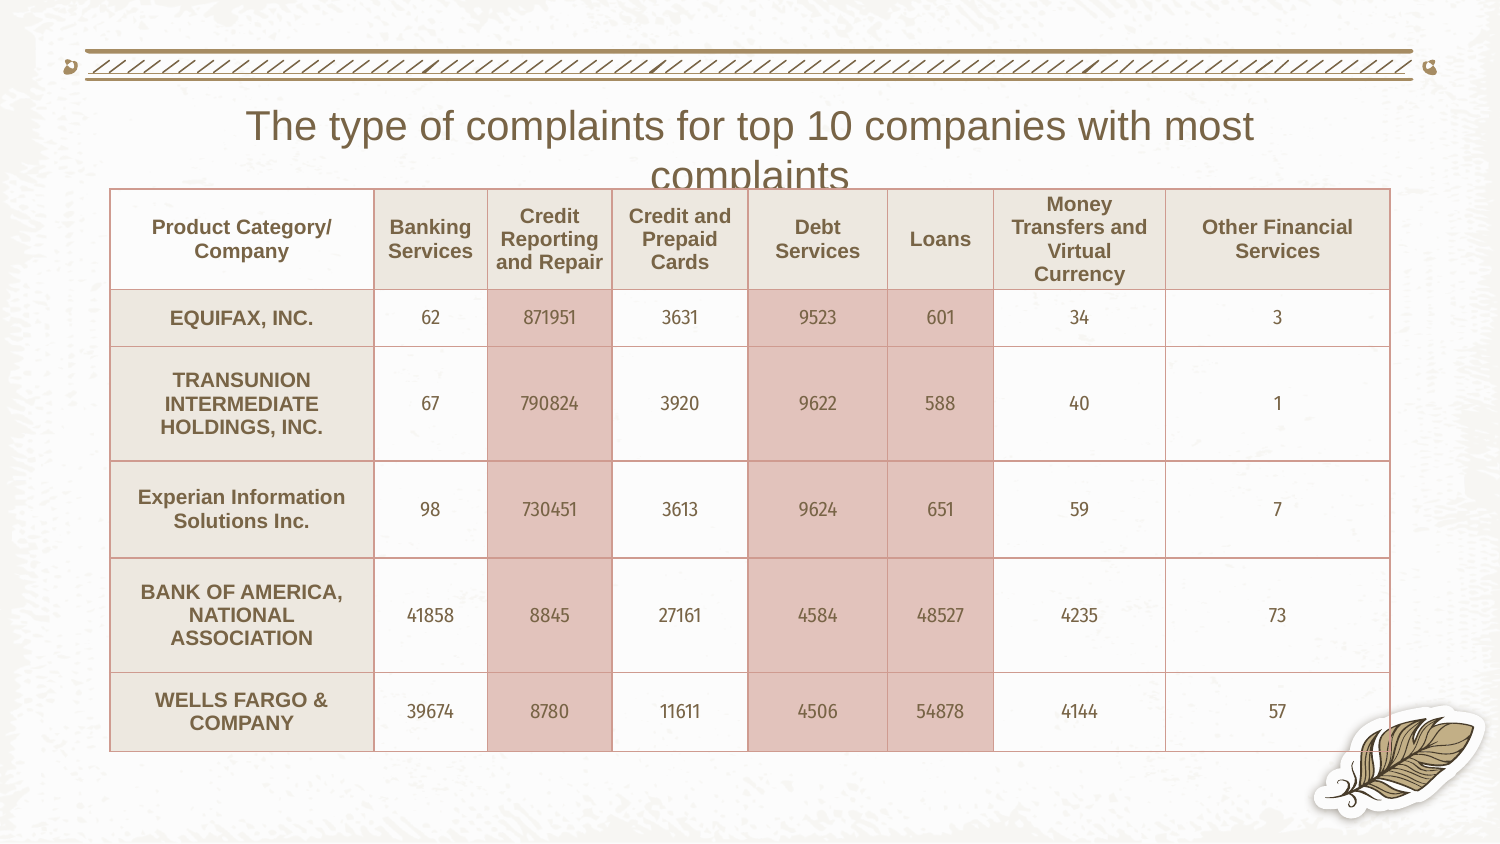

# The type of complaints for top 10 companies with most complaints
| Product Category/ Company | Banking Services | Credit Reporting and Repair | Credit and Prepaid Cards | Debt Services | Loans | Money Transfers and Virtual Currency | Other Financial Services |
| --- | --- | --- | --- | --- | --- | --- | --- |
| EQUIFAX, INC. | 62 | 871951 | 3631 | 9523 | 601 | 34 | 3 |
| TRANSUNION INTERMEDIATE HOLDINGS, INC. | 67 | 790824 | 3920 | 9622 | 588 | 40 | 1 |
| Experian Information Solutions Inc. | 98 | 730451 | 3613 | 9624 | 651 | 59 | 7 |
| BANK OF AMERICA, NATIONAL ASSOCIATION | 41858 | 8845 | 27161 | 4584 | 48527 | 4235 | 73 |
| WELLS FARGO & COMPANY | 39674 | 8780 | 11611 | 4506 | 54878 | 4144 | 57 |